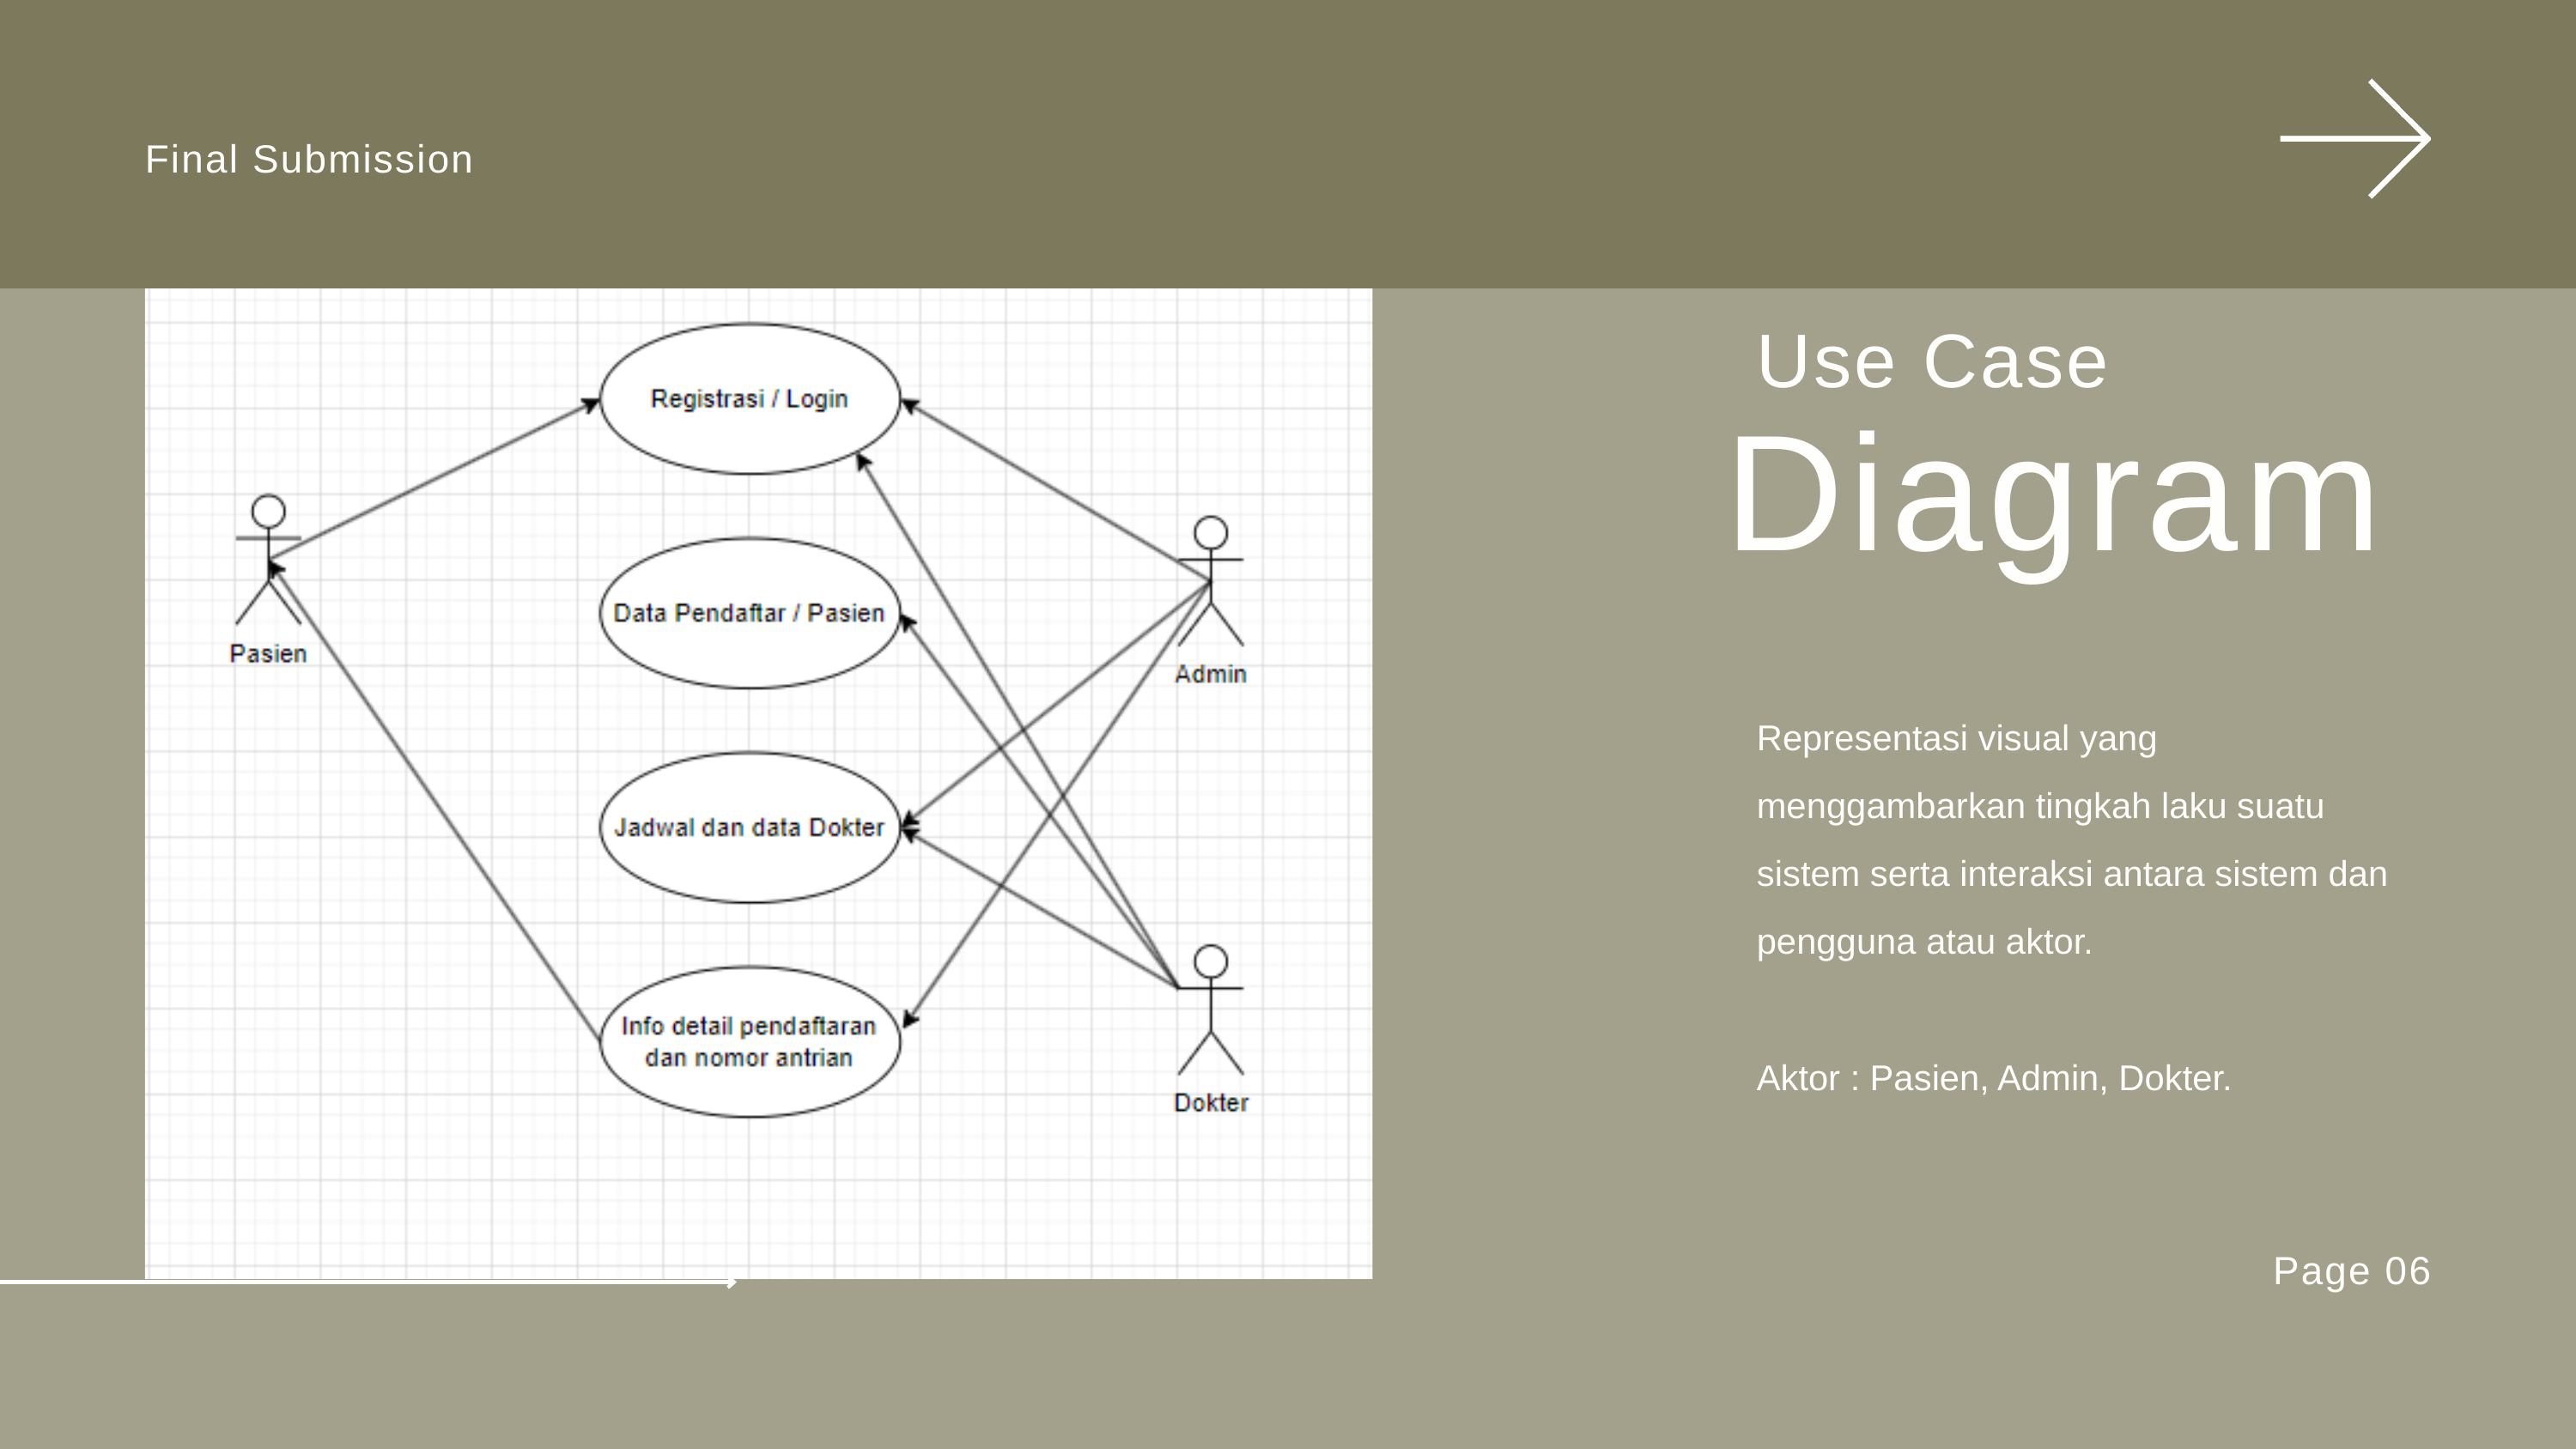

Final Submission

Use Case
Diagram
Representasi visual yang menggambarkan tingkah laku suatu sistem serta interaksi antara sistem dan pengguna atau aktor.

Aktor : Pasien, Admin, Dokter.
Page 06